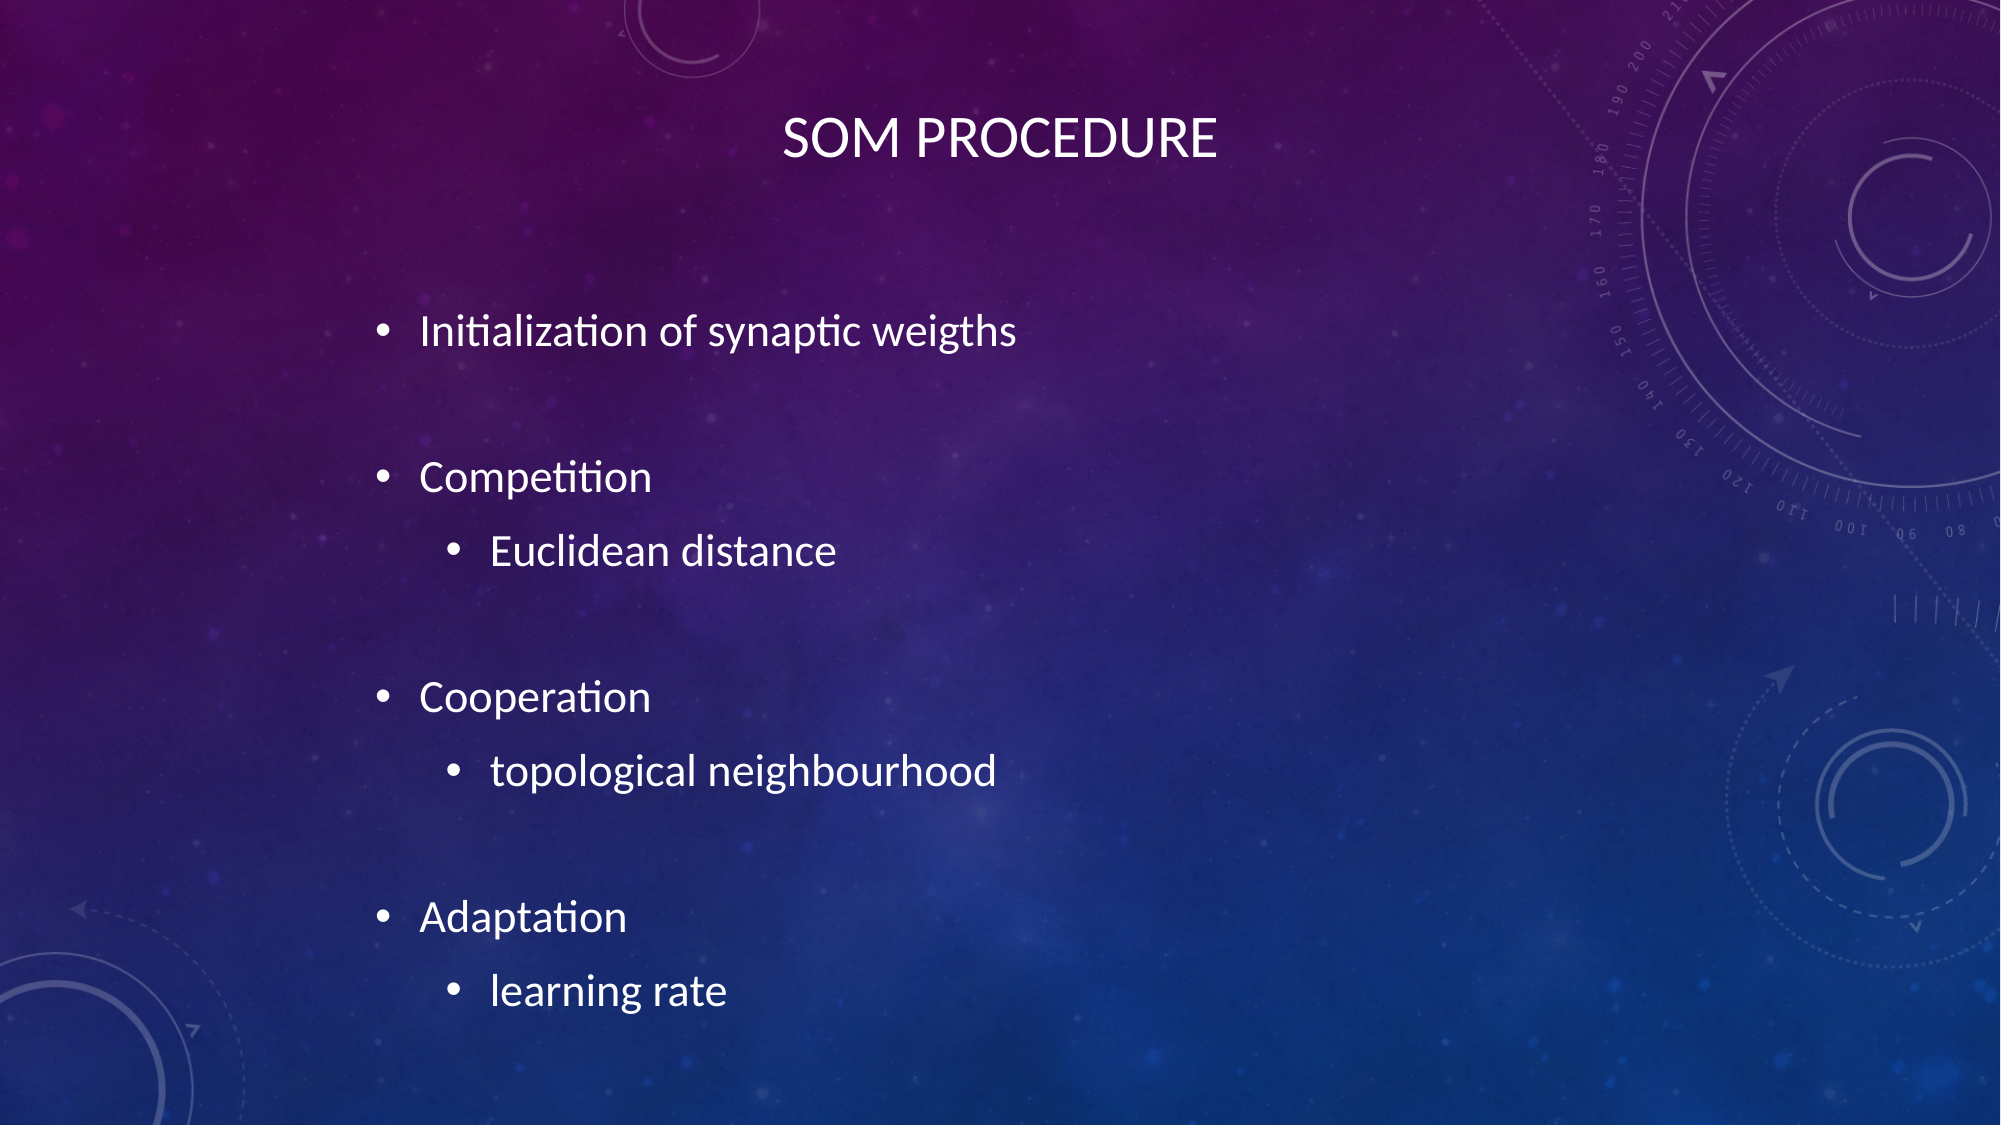

# SOM Procedure
Initialization of synaptic weigths

Competition
Euclidean distance

Cooperation
topological neighbourhood

Adaptation
learning rate